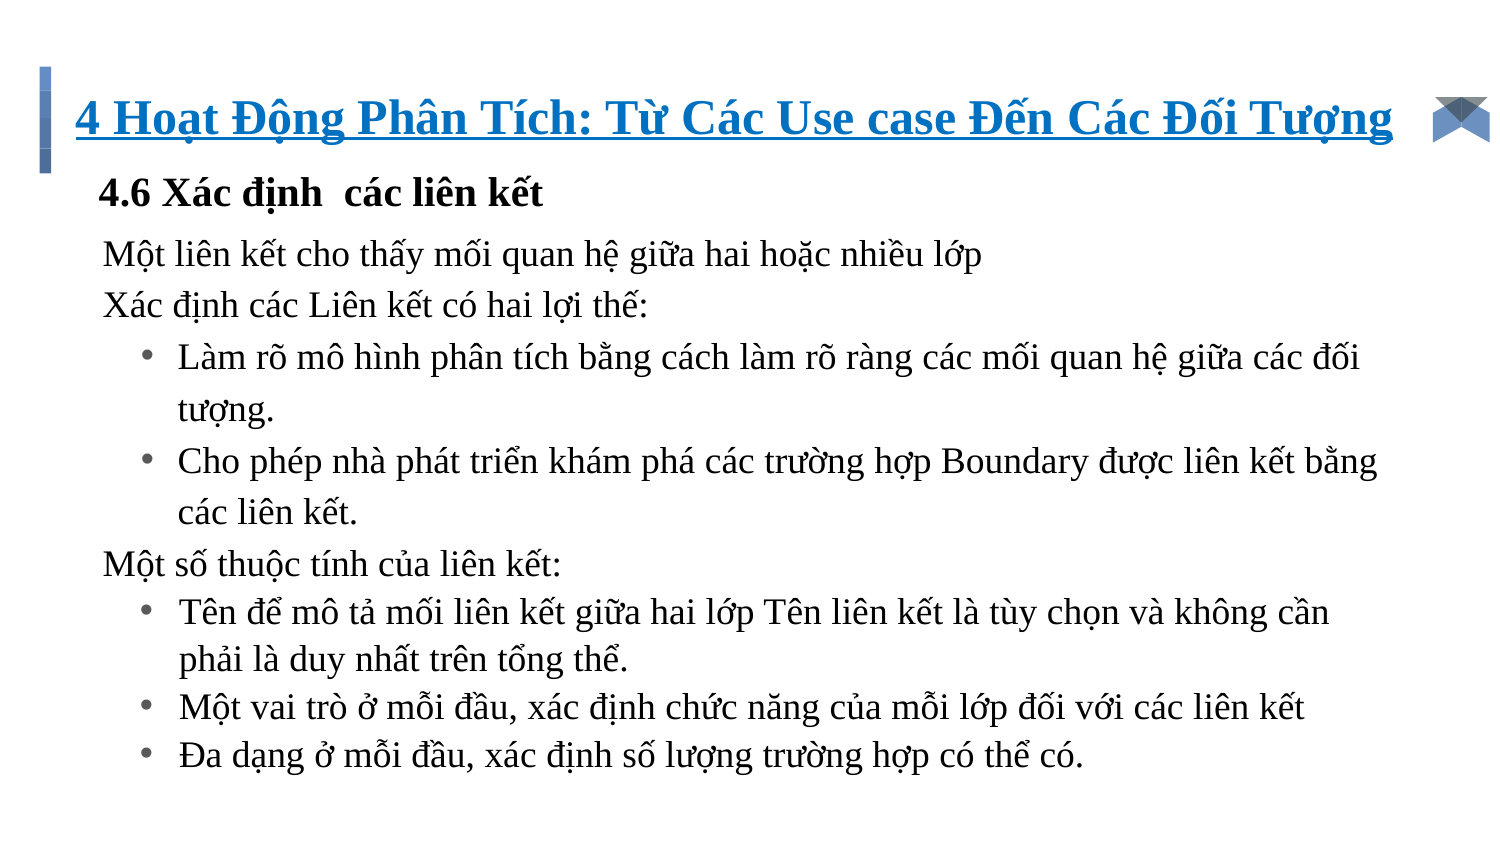

# 4 Hoạt Động Phân Tích: Từ Các Use case Đến Các Đối Tượng

4.6 Xác định  các liên kết
Một liên kết cho thấy mối quan hệ giữa hai hoặc nhiều lớp
Xác định các Liên kết có hai lợi thế:
Làm rõ mô hình phân tích bằng cách làm rõ ràng các mối quan hệ giữa các đối tượng.
Cho phép nhà phát triển khám phá các trường hợp Boundary được liên kết bằng các liên kết.
Một số thuộc tính của liên kết:
Tên để mô tả mối liên kết giữa hai lớp Tên liên kết là tùy chọn và không cần phải là duy nhất trên tổng thể.
Một vai trò ở mỗi đầu, xác định chức năng của mỗi lớp đối với các liên kết
Đa dạng ở mỗi đầu, xác định số lượng trường hợp có thể có.